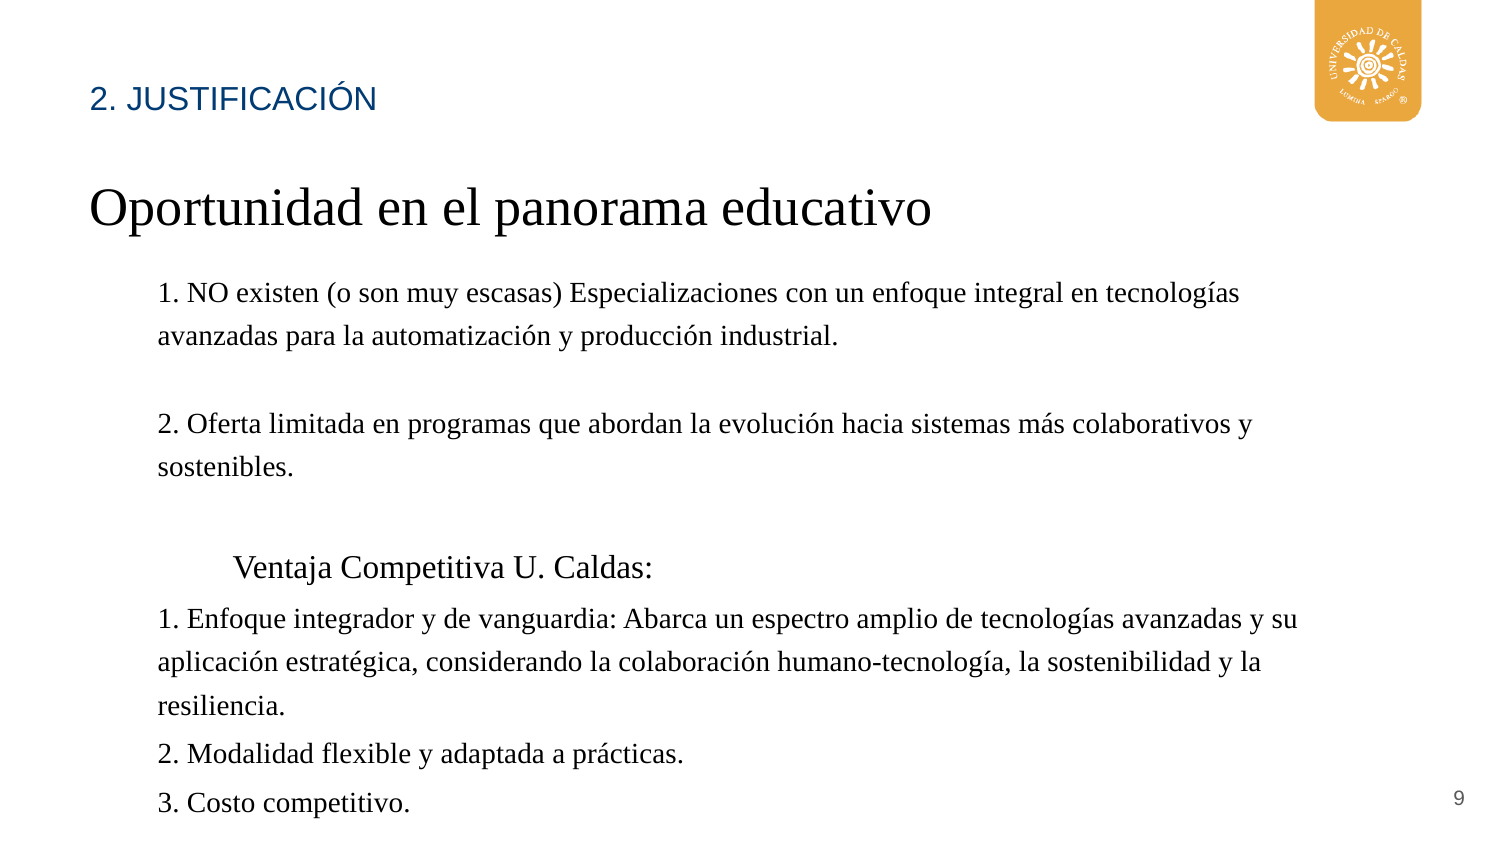

2. JUSTIFICACIÓN
Oportunidad en el panorama educativo
1. NO existen (o son muy escasas) Especializaciones con un enfoque integral en tecnologías avanzadas para la automatización y producción industrial.

2. Oferta limitada en programas que abordan la evolución hacia sistemas más colaborativos y sostenibles.

Ventaja Competitiva U. Caldas:
1. Enfoque integrador y de vanguardia: Abarca un espectro amplio de tecnologías avanzadas y su aplicación estratégica, considerando la colaboración humano-tecnología, la sostenibilidad y la resiliencia.
2. Modalidad flexible y adaptada a prácticas.
3. Costo competitivo.
9